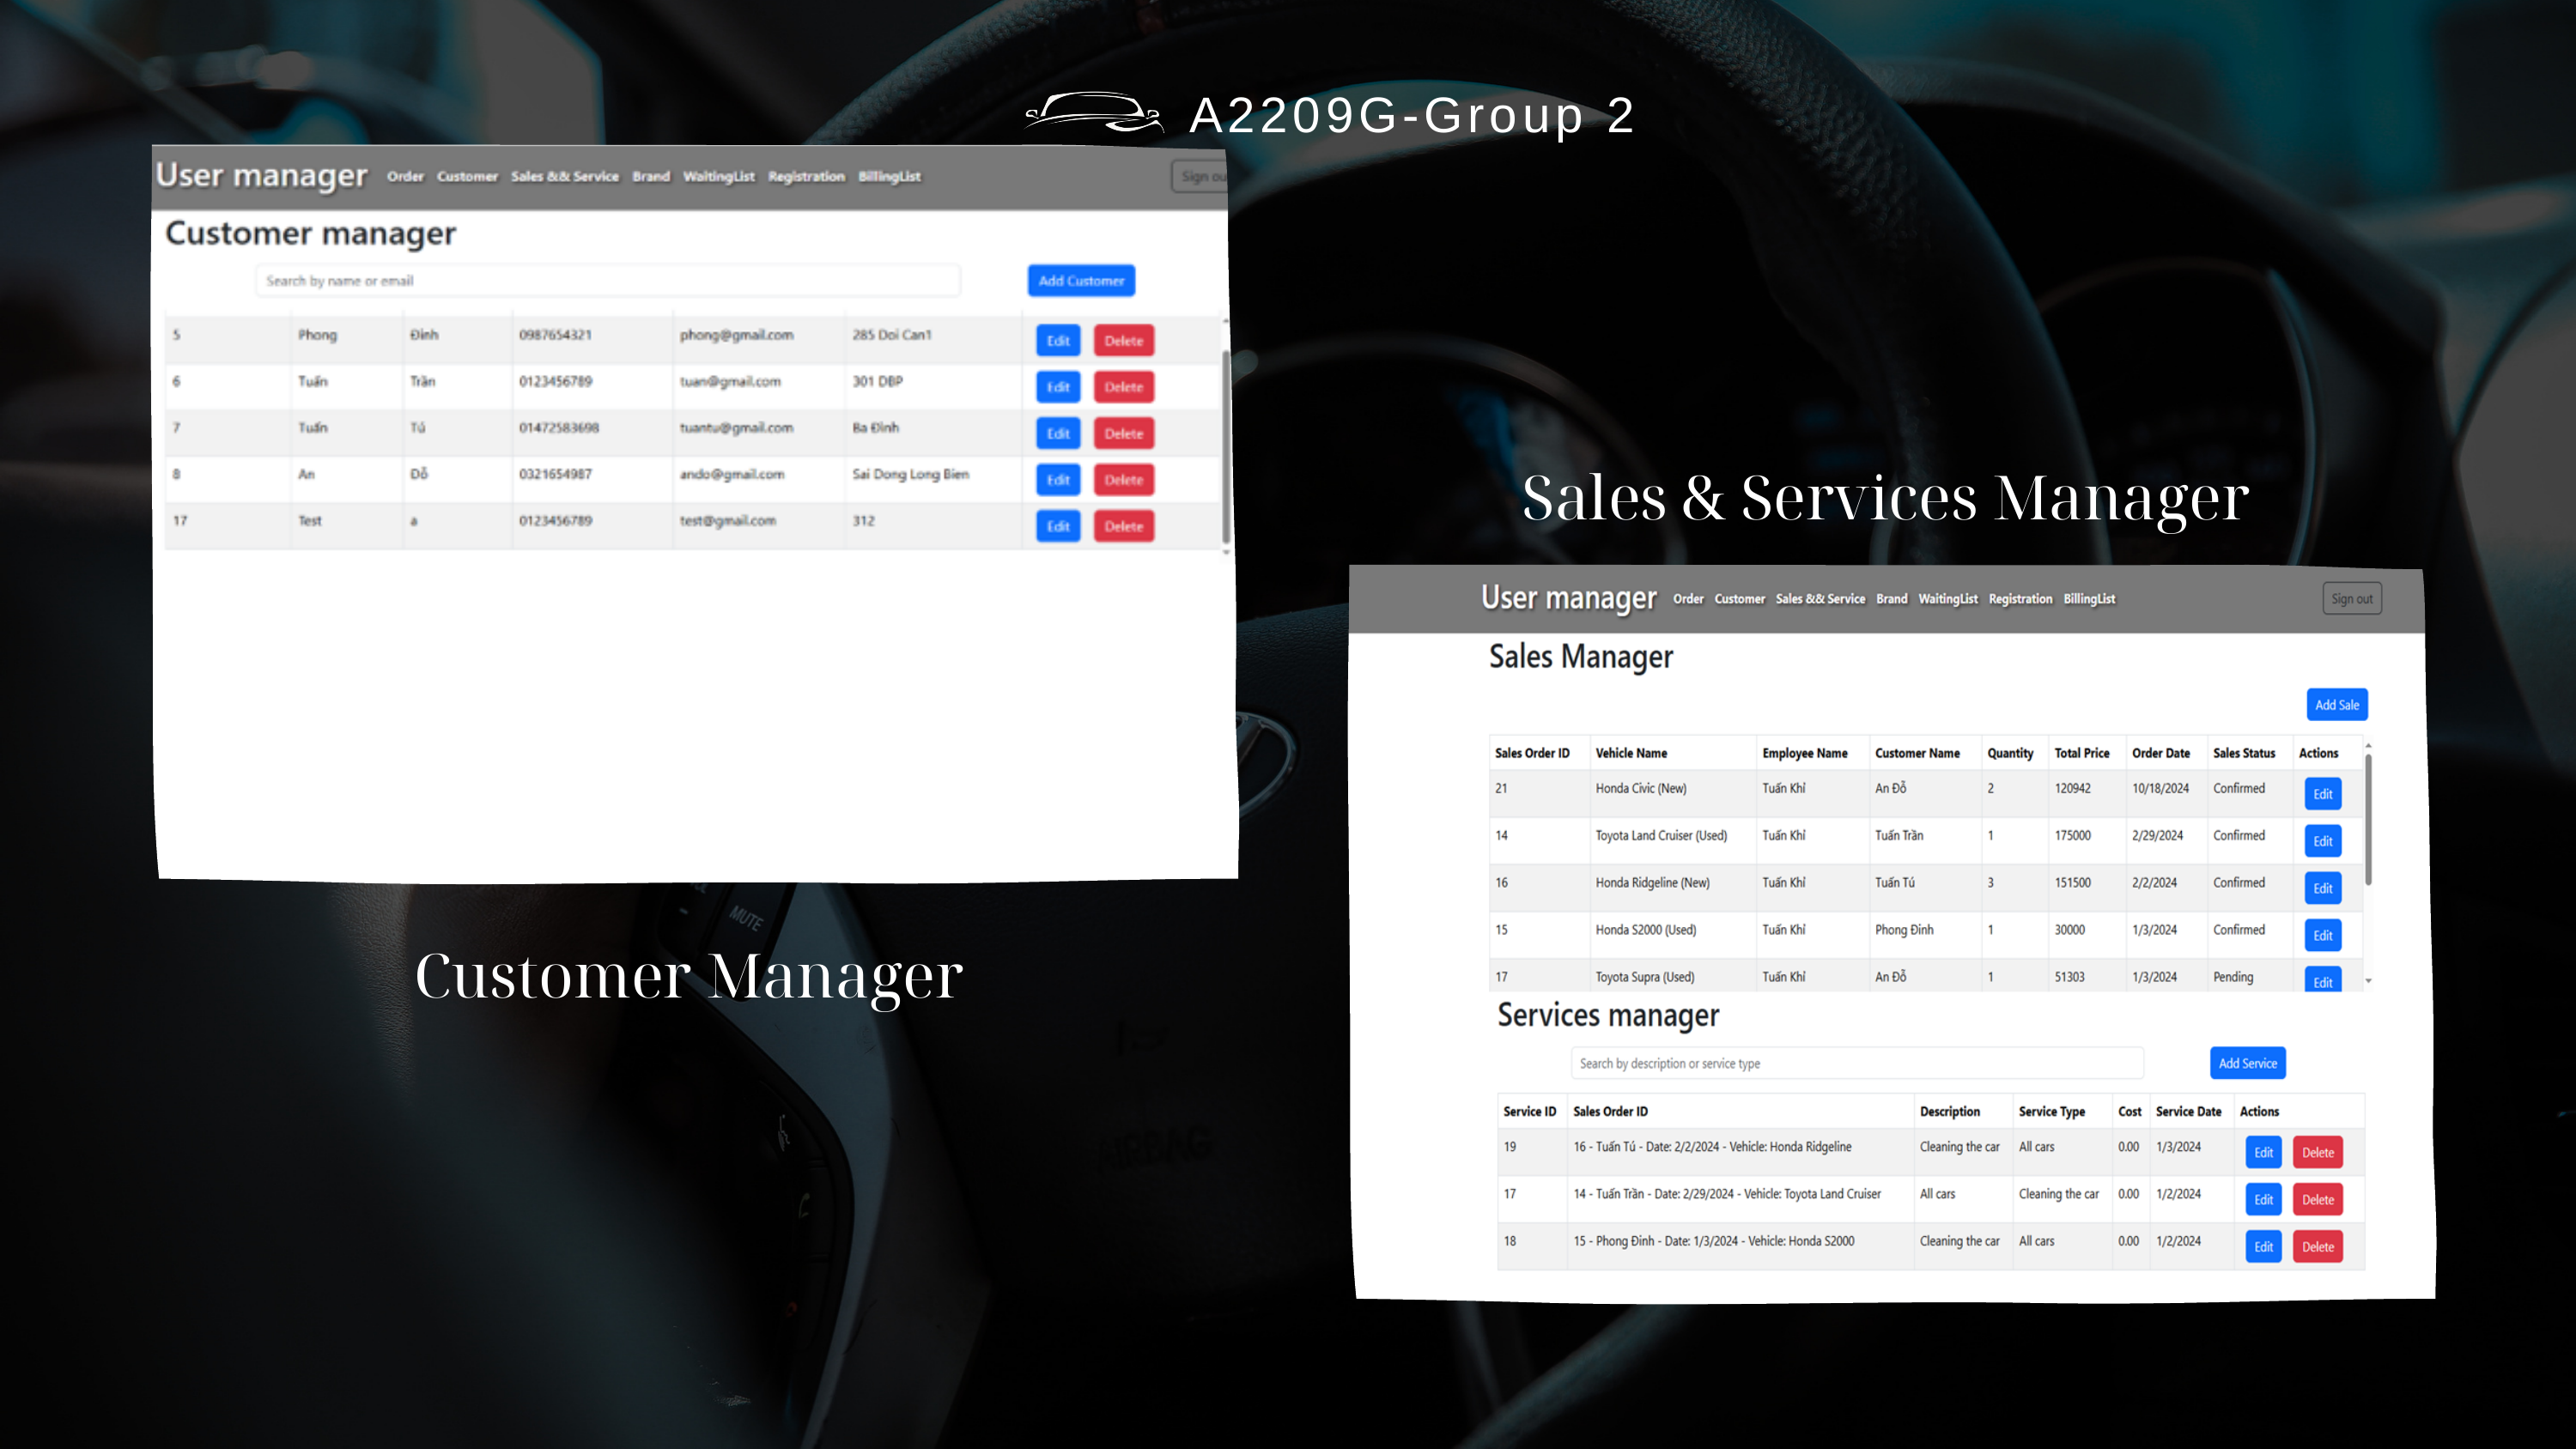

A2209G-Group 2

Sales & Services Manager

Customer Manager